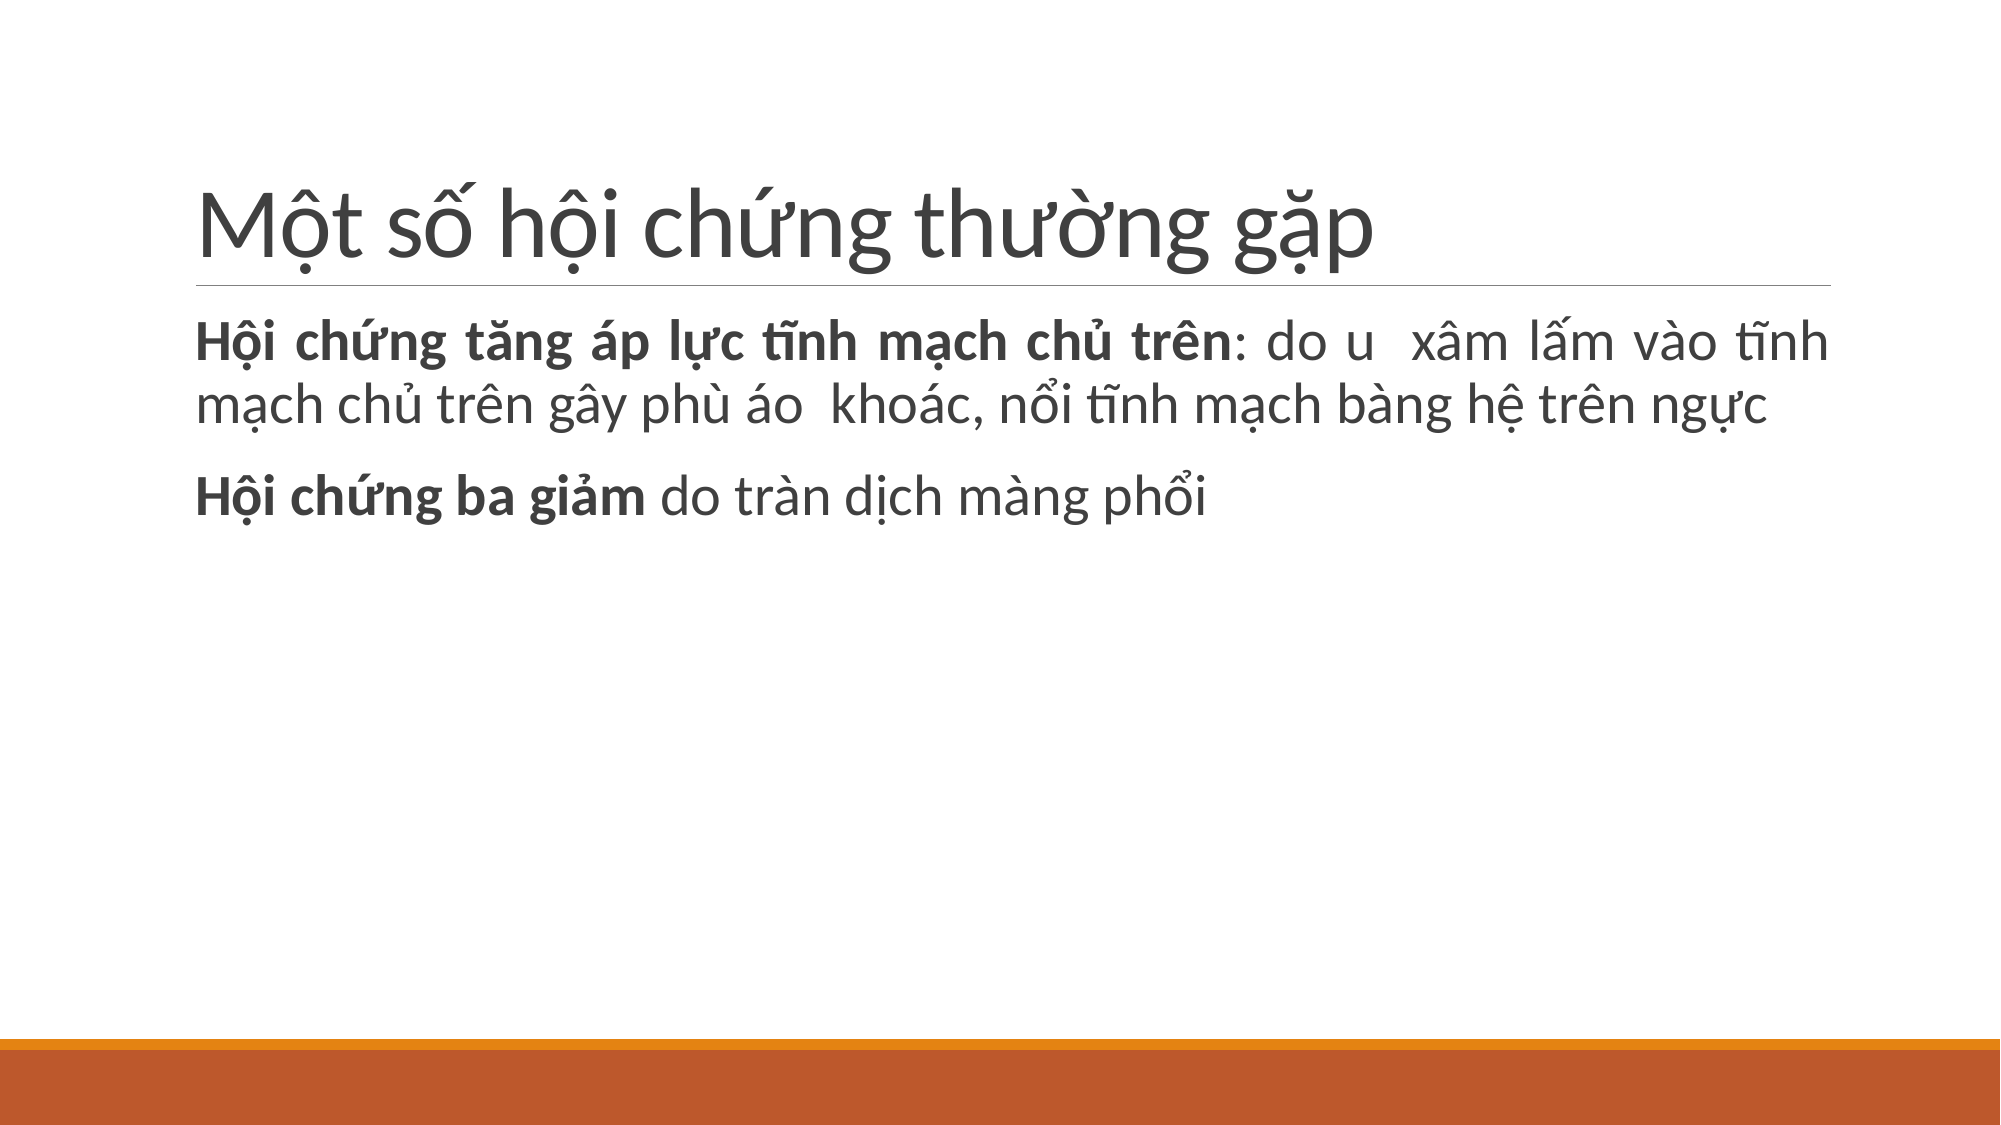

# Một số hội chứng thường gặp
Hội chứng tăng áp lực tĩnh mạch chủ trên: do u  xâm lấm vào tĩnh mạch chủ trên gây phù áo  khoác, nổi tĩnh mạch bàng hệ trên ngực
Hội chứng ba giảm do tràn dịch màng phổi